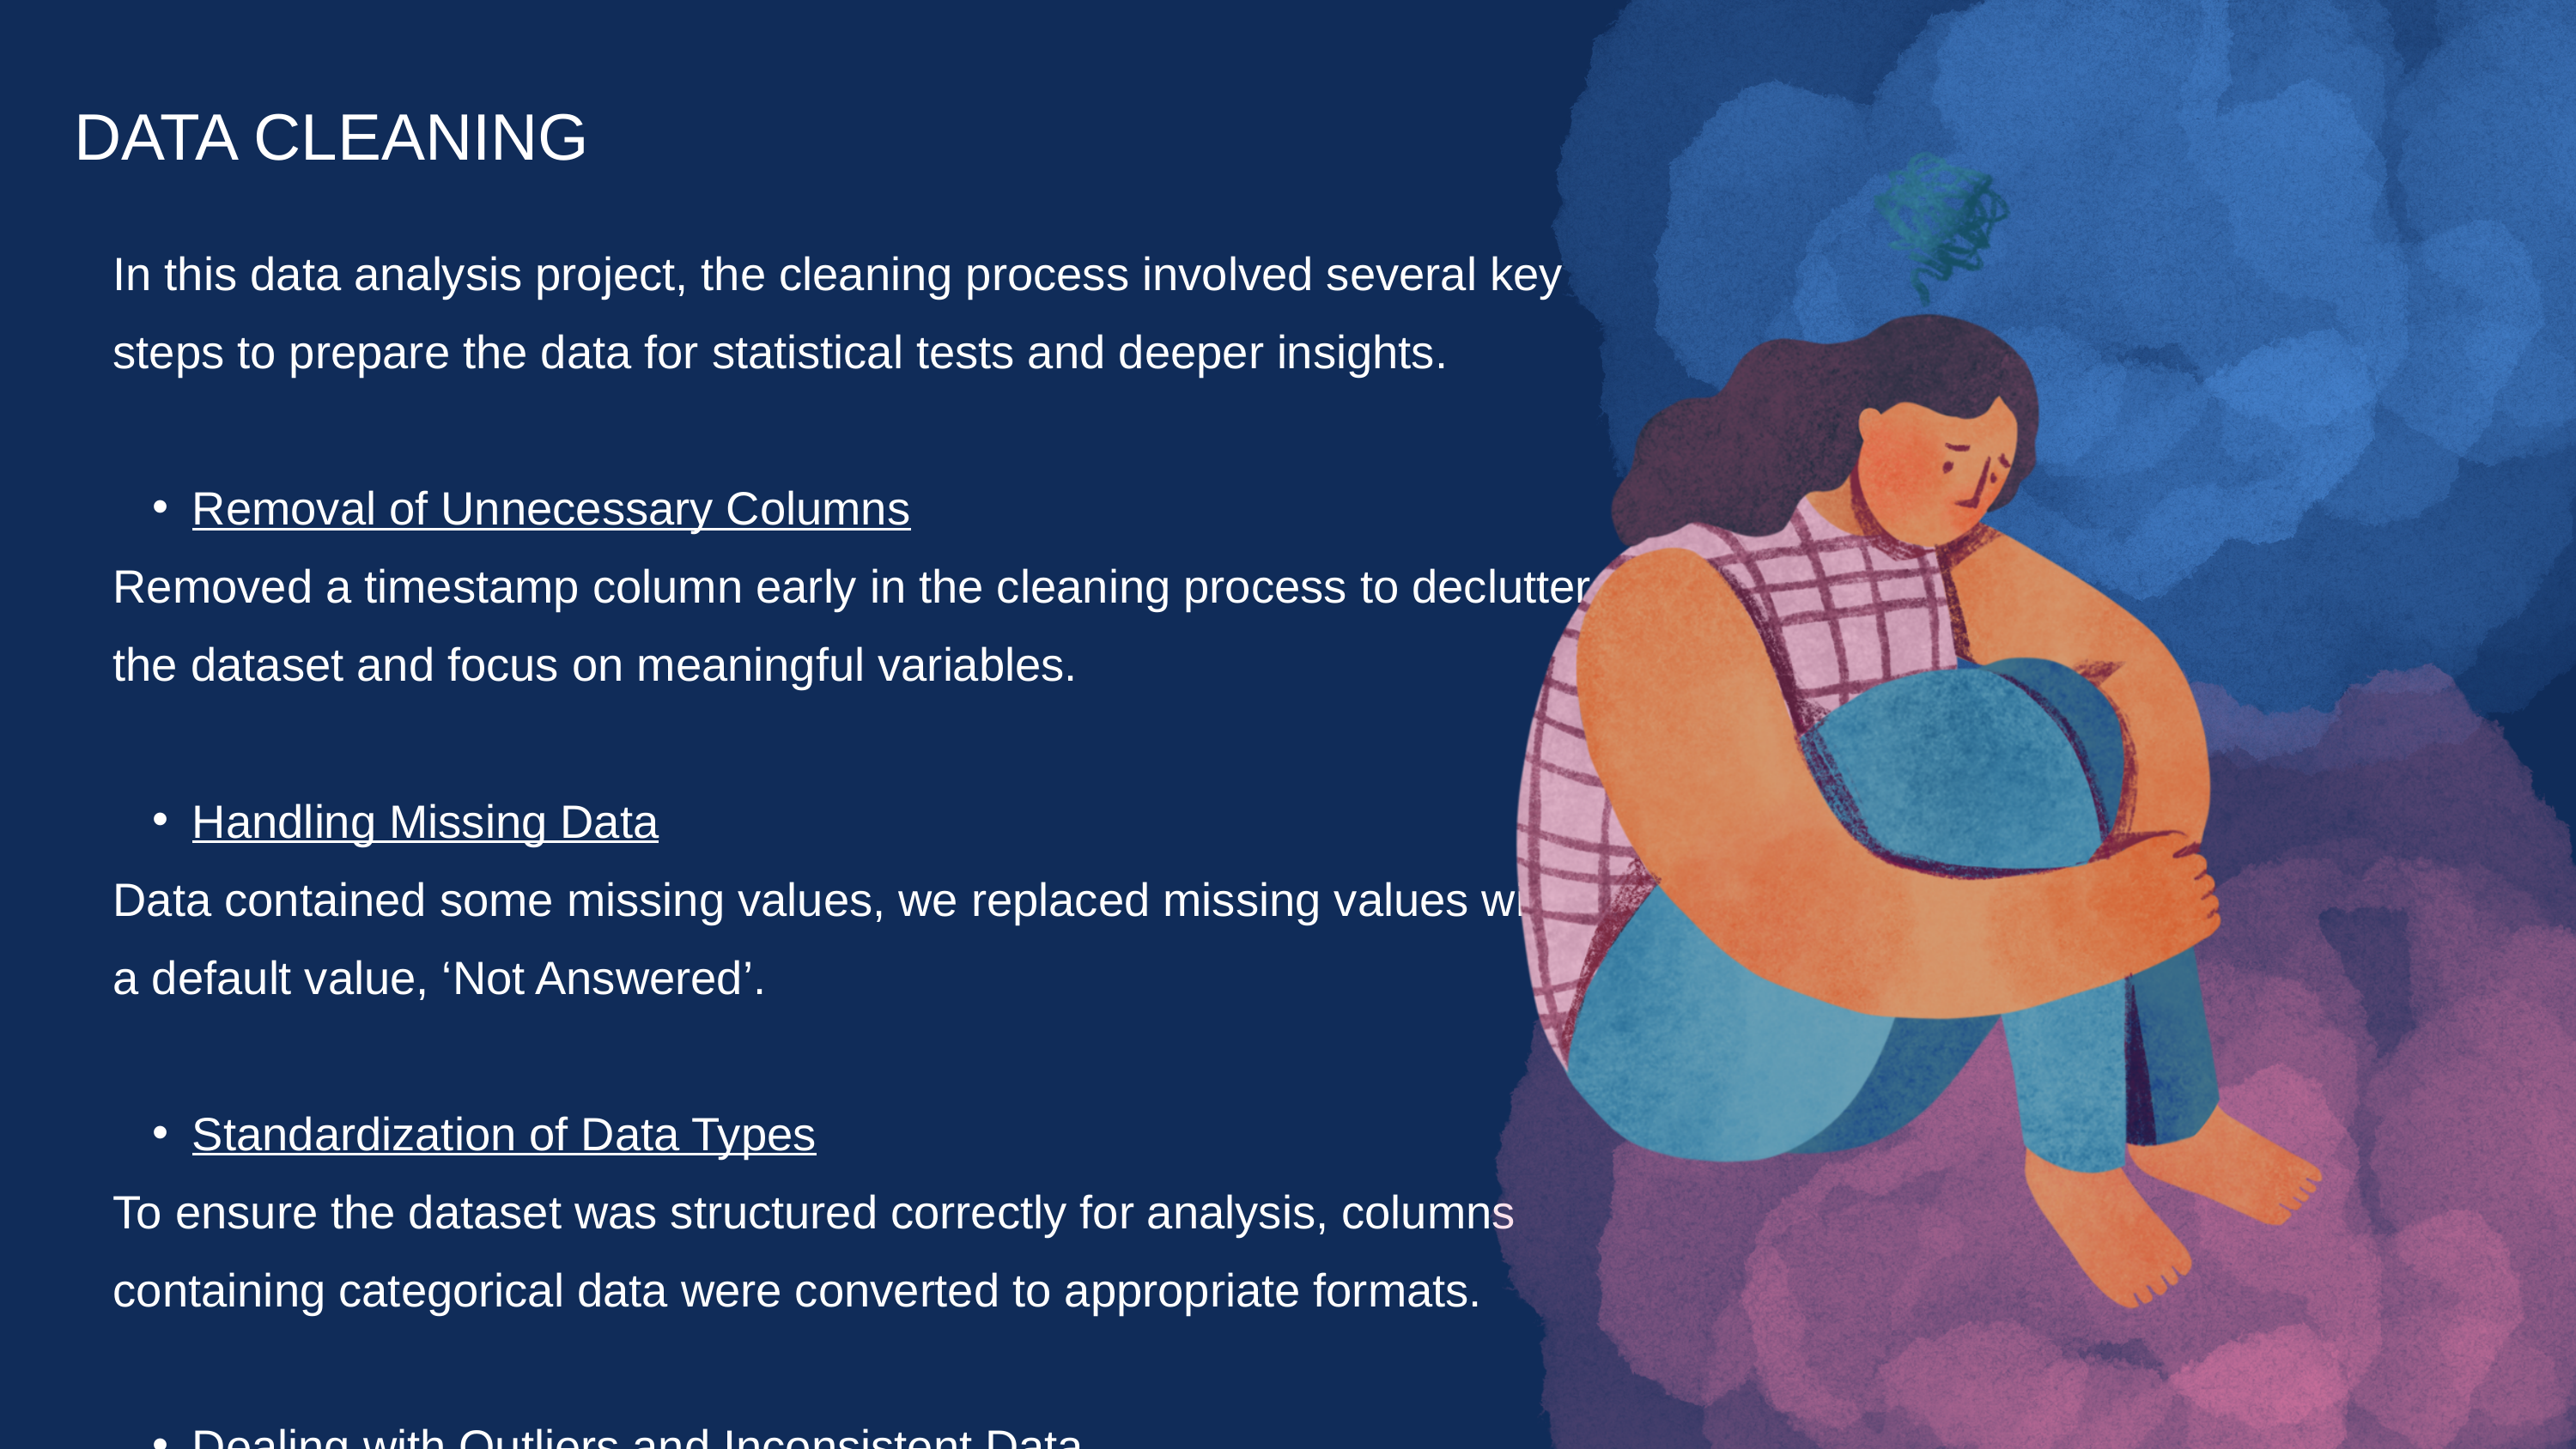

DATA CLEANING

In this data analysis project, the cleaning process involved several key steps to prepare the data for statistical tests and deeper insights.

Removal of Unnecessary Columns
Removed a timestamp column early in the cleaning process to declutter the dataset and focus on meaningful variables.

Handling Missing Data
Data contained some missing values, we replaced missing values with a default value, ‘Not Answered’.

Standardization of Data Types
To ensure the dataset was structured correctly for analysis, columns containing categorical data were converted to appropriate formats.

Dealing with Outliers and Inconsistent Data
Although outliers were minimal in this dataset, basic checks were conducted to ensure that all values fell within expected ranges.